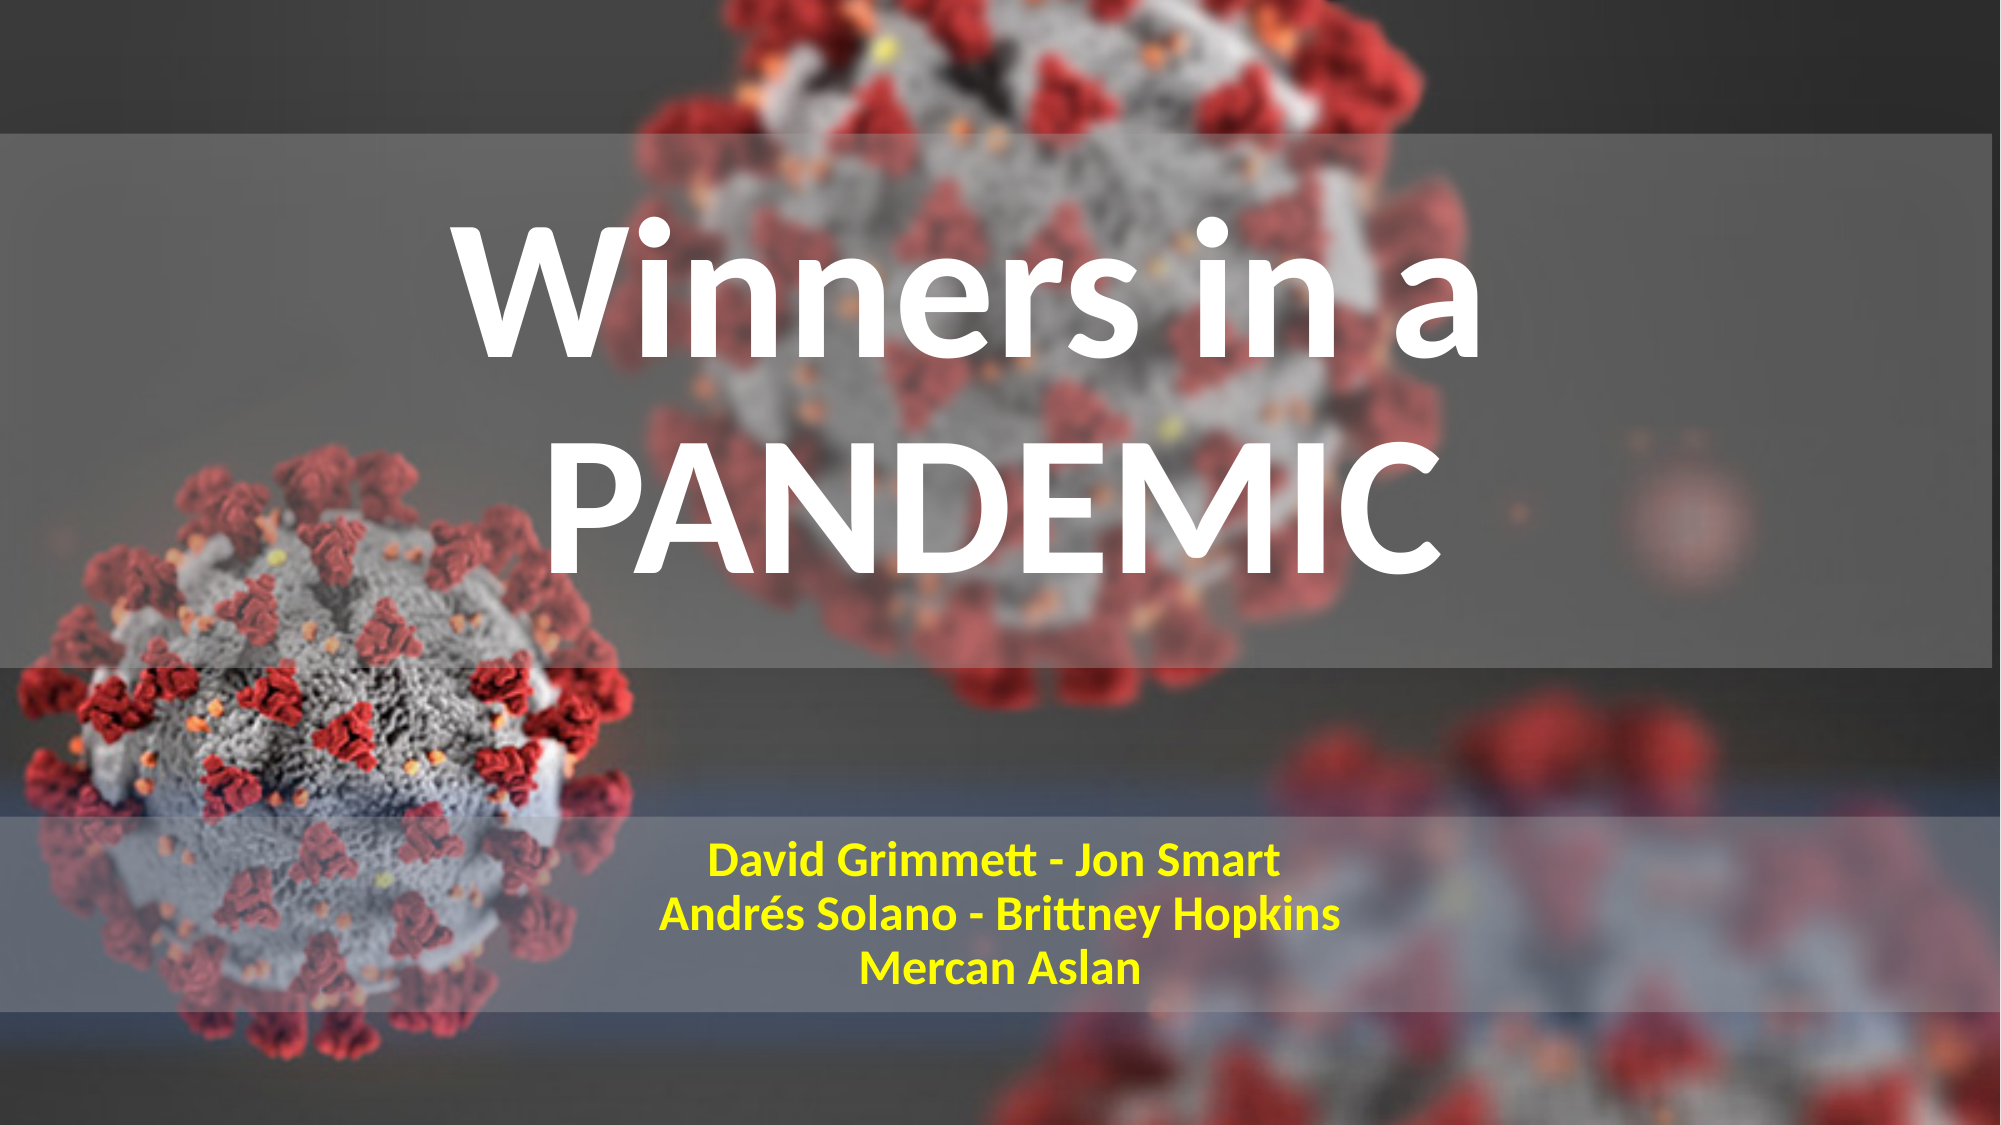

# Winners in a PANDEMIC
David Grimmett - Jon Smart
Andrés Solano - Brittney Hopkins
Mercan Aslan